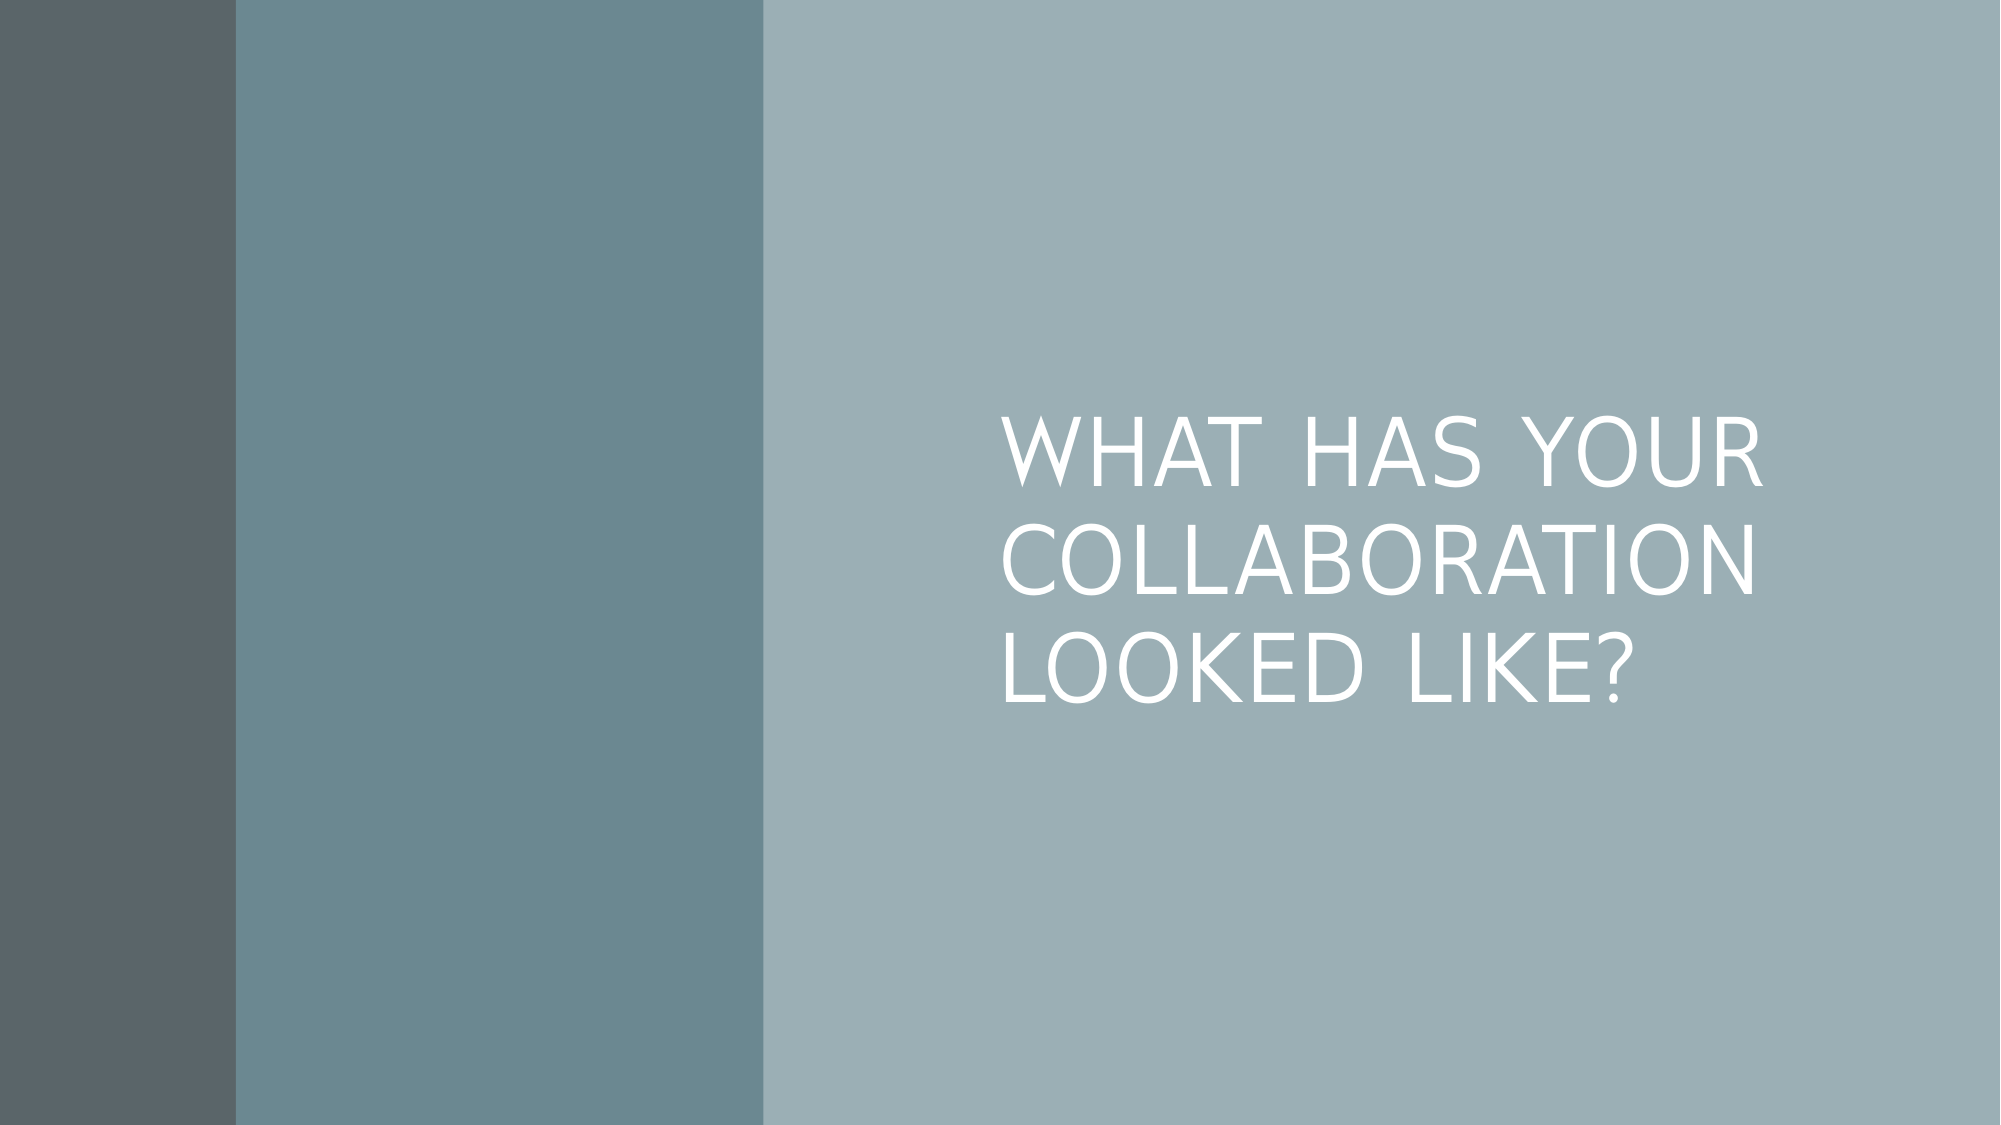

# what has your collaboration looked like?